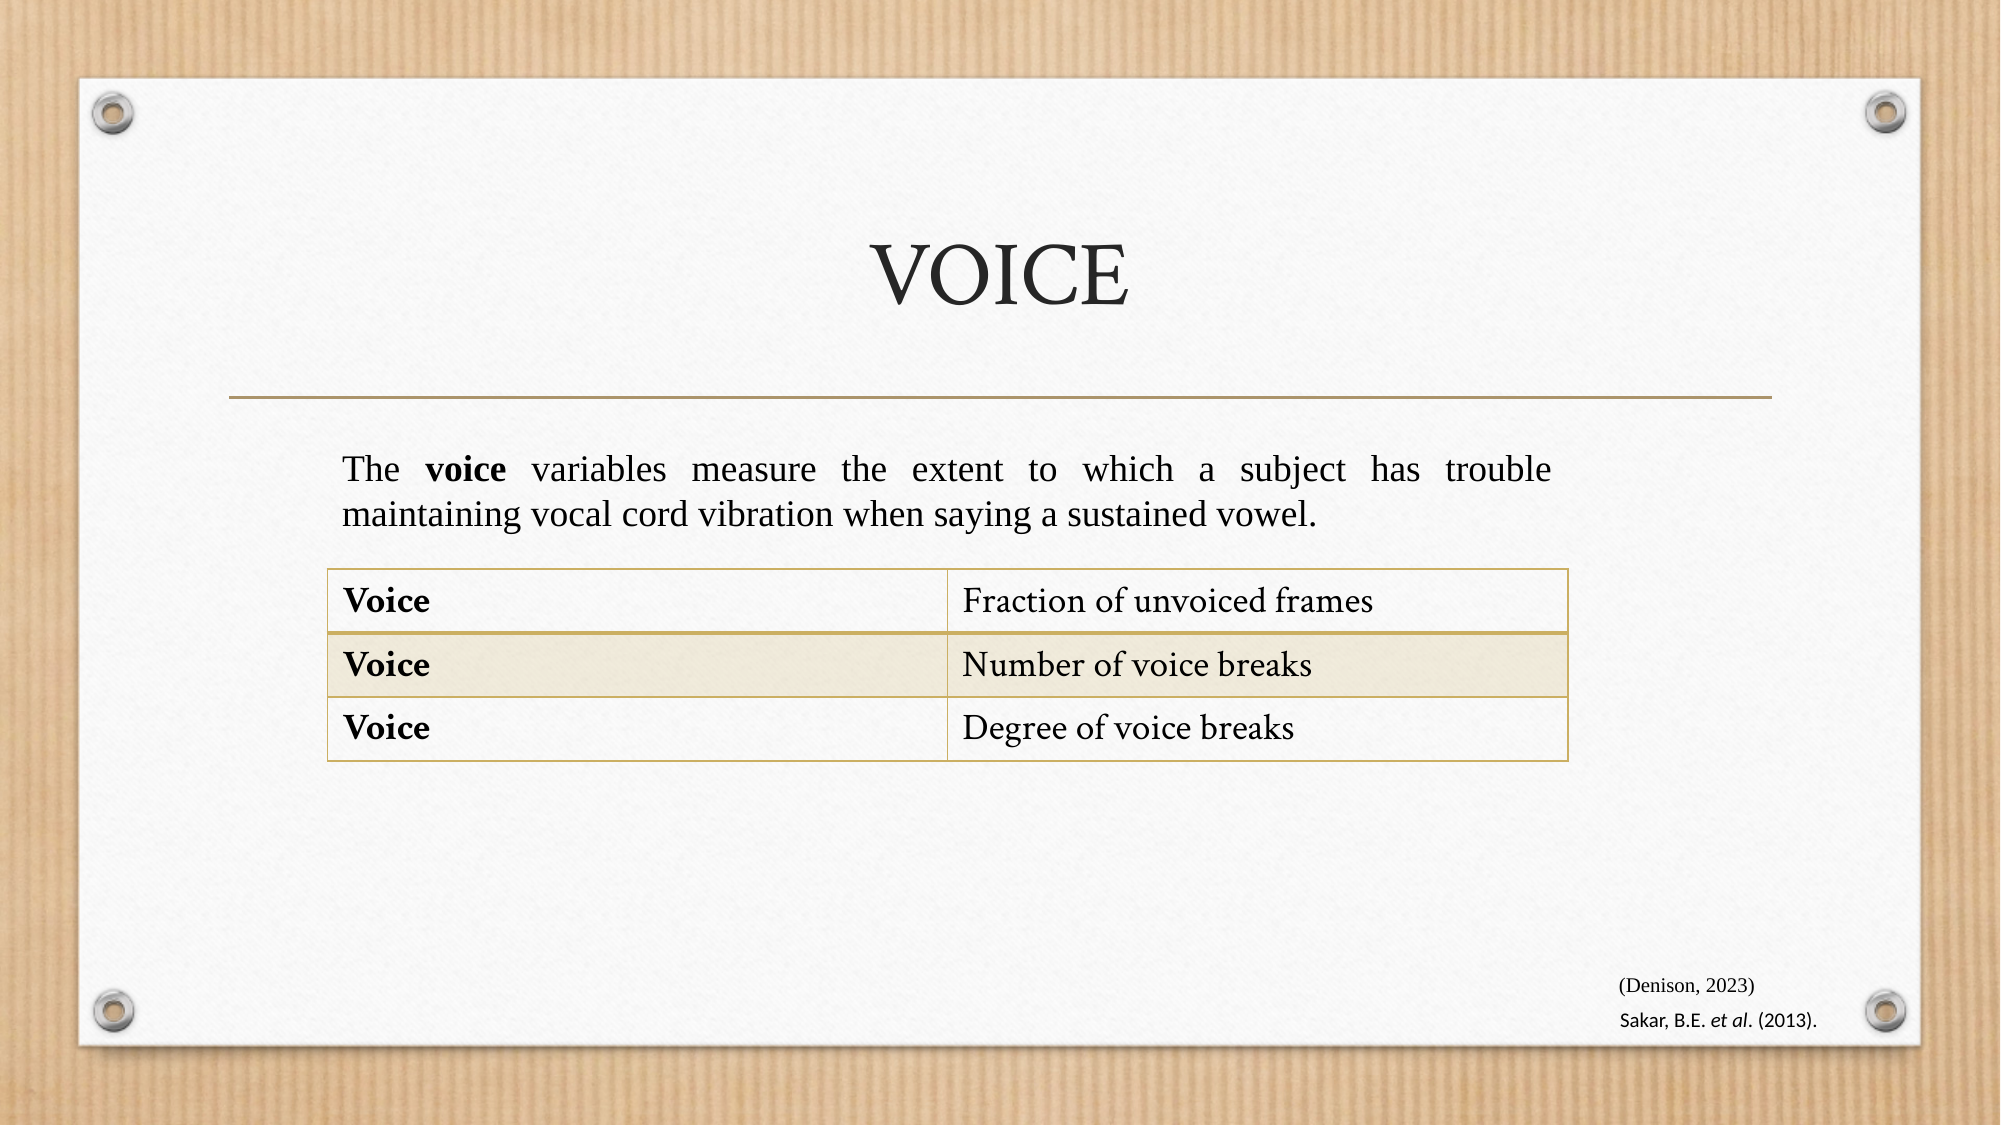

# VOICE
The voice variables measure the extent to which a subject has trouble maintaining vocal cord vibration when saying a sustained vowel.
| Voice | Fraction of unvoiced frames |
| --- | --- |
| Voice | Number of voice breaks |
| Voice | Degree of voice breaks |
(Denison, 2023)
Sakar, B.E. et al. (2013).